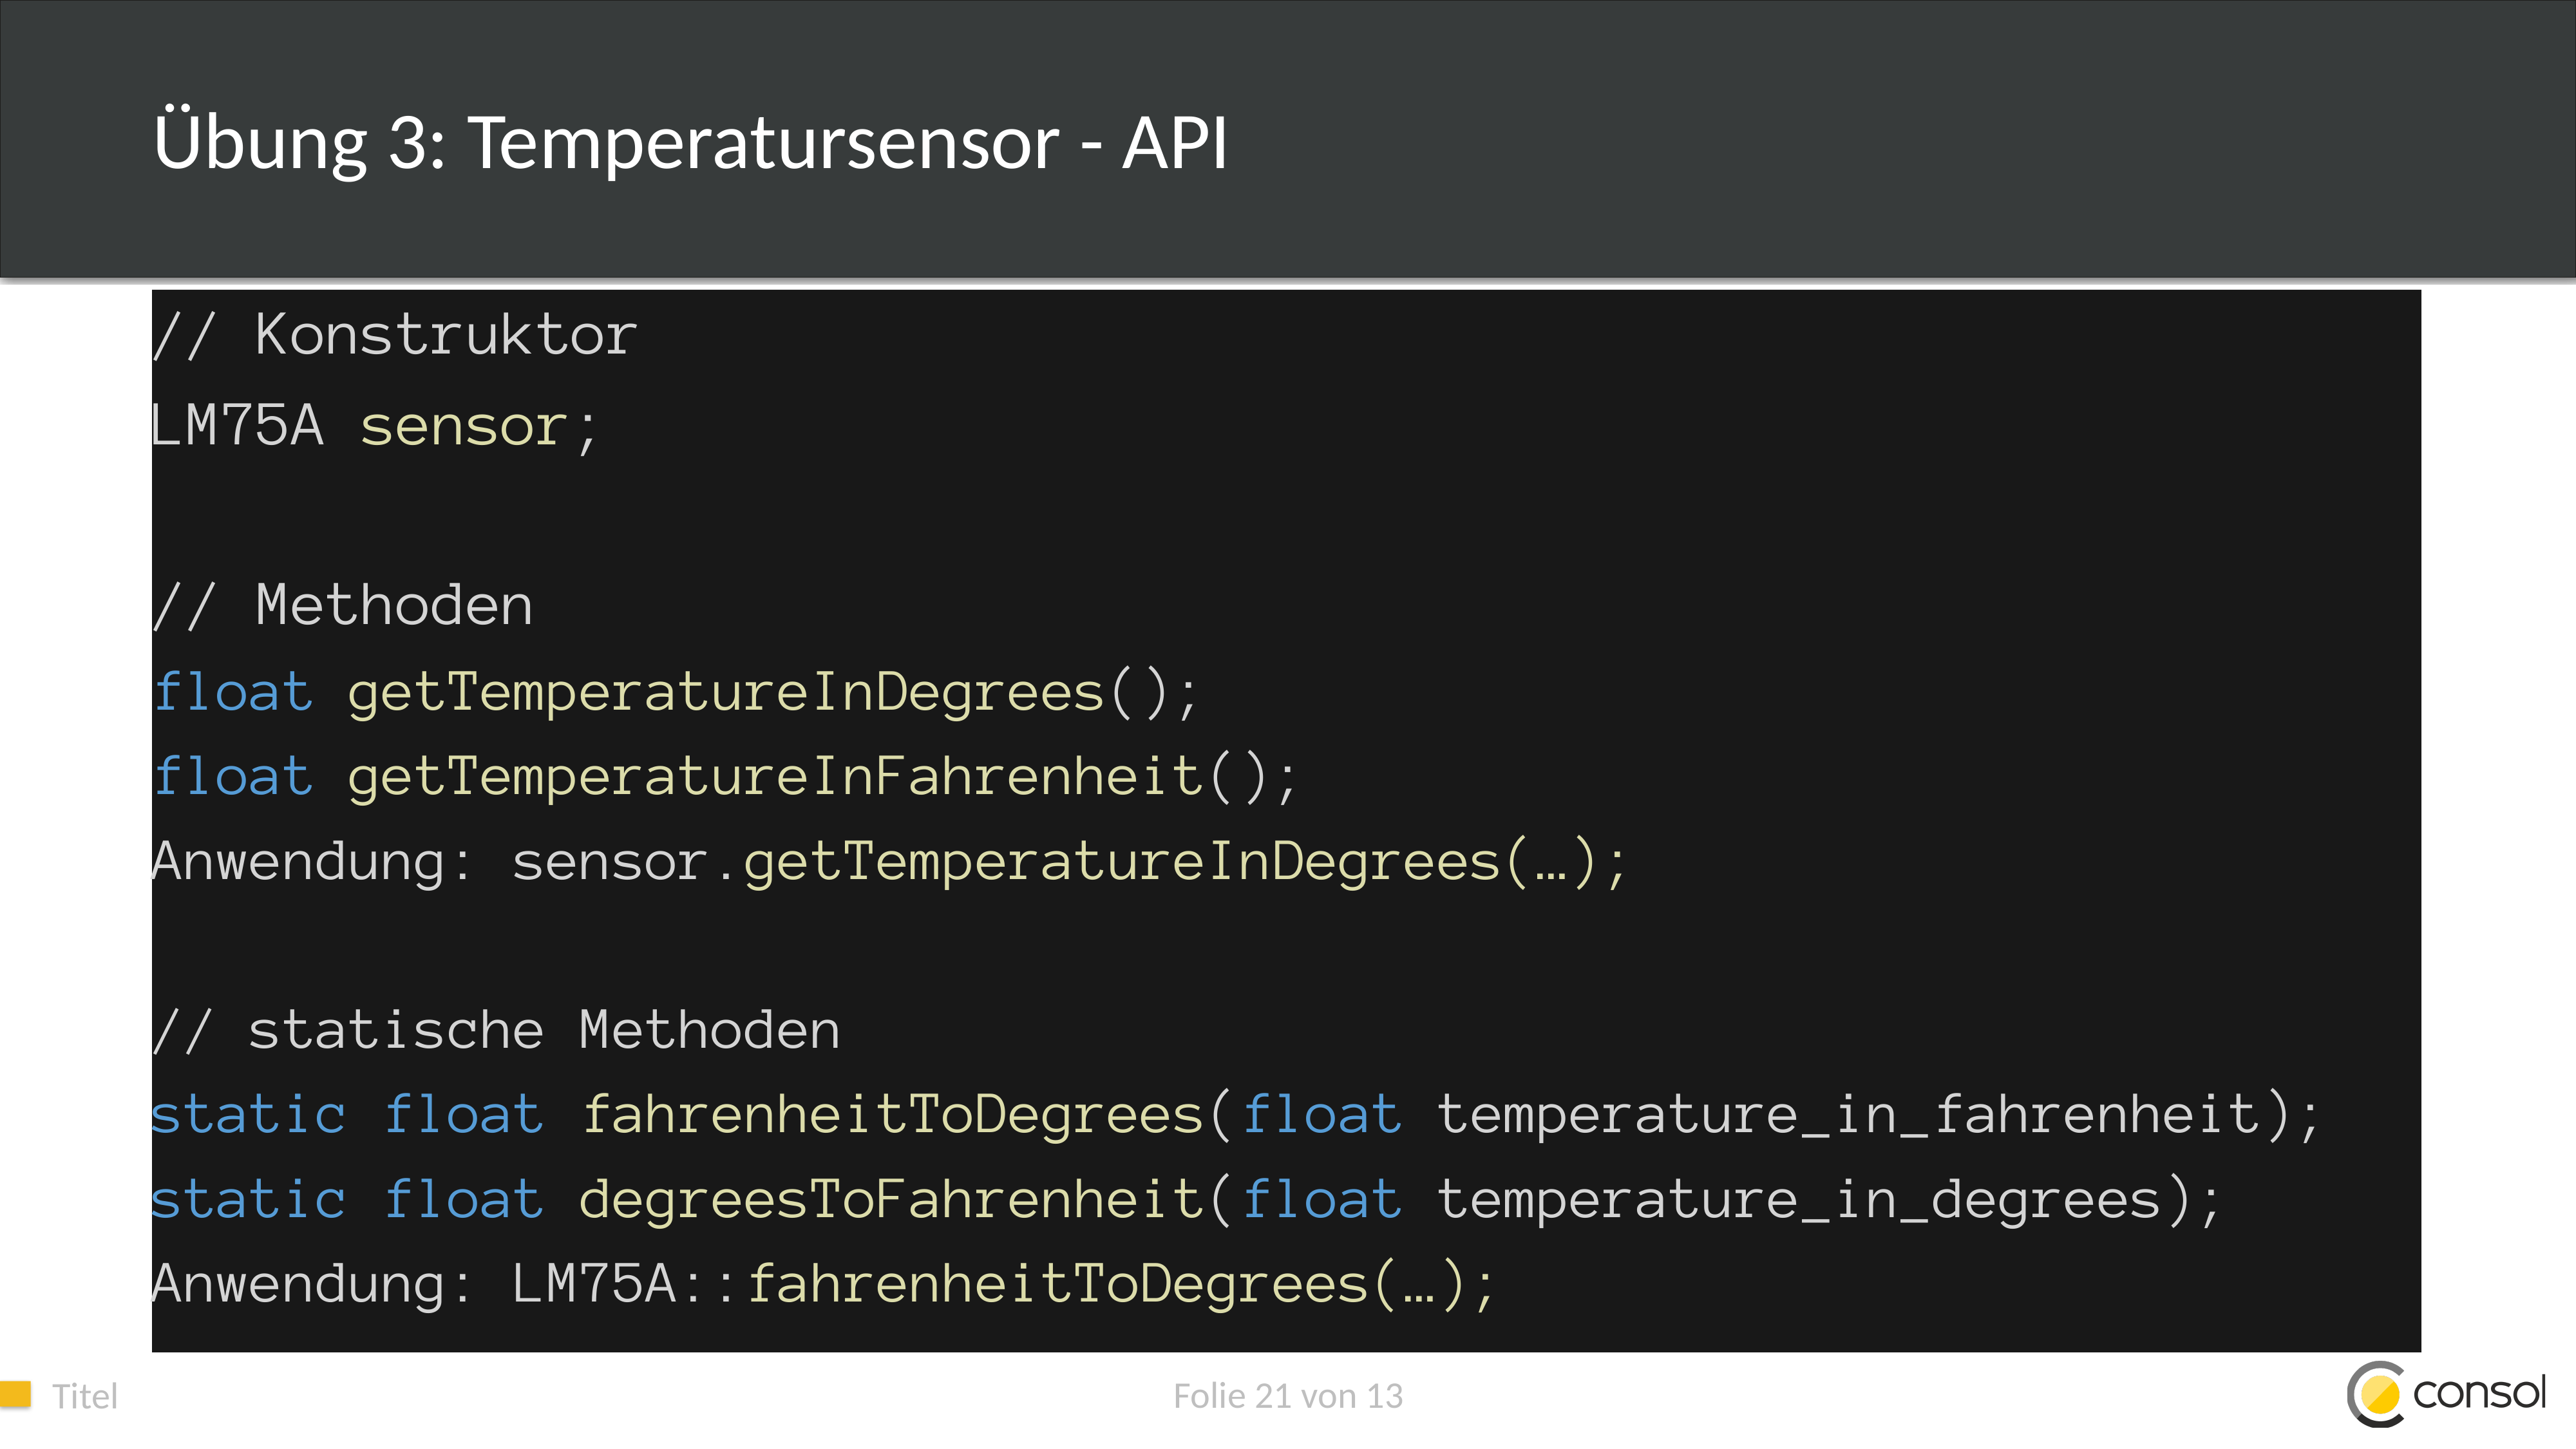

# Übung 3: Temperatursensor - API
// Konstruktor
LM75A sensor;

// Methoden
float getTemperatureInDegrees();
float getTemperatureInFahrenheit();
Anwendung: sensor.getTemperatureInDegrees(…);

// statische Methoden
static float fahrenheitToDegrees(float temperature_in_fahrenheit);
static float degreesToFahrenheit(float temperature_in_degrees);
Anwendung: LM75A::fahrenheitToDegrees(…);